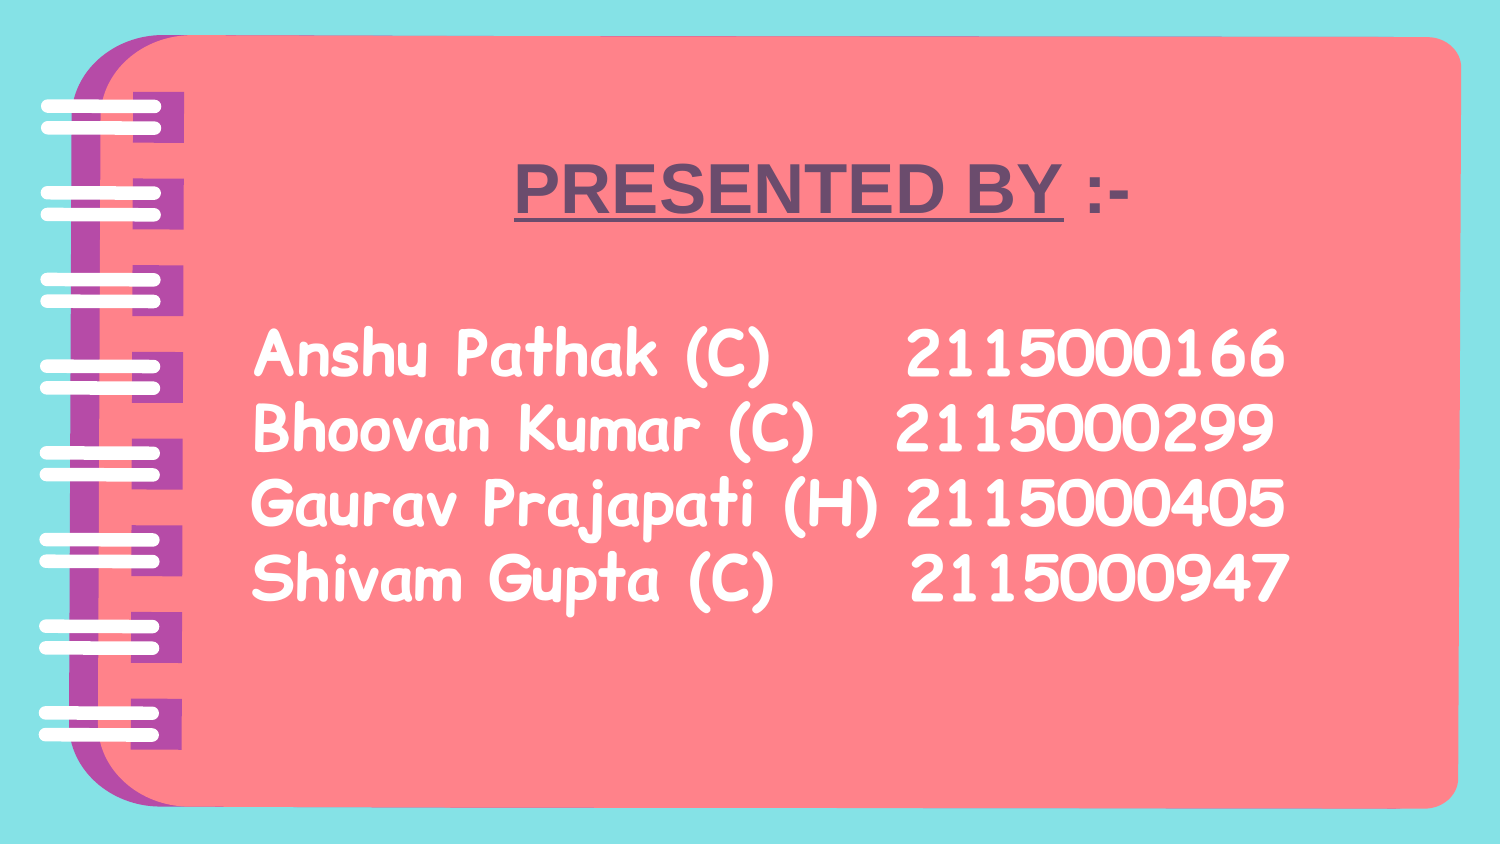

PRESENTED BY :-

   Anshu Pathak (C)     2115000166
   Bhoovan Kumar (C)   2115000299
   Gaurav Prajapati (H) 2115000405
   Shivam Gupta (C)     2115000947